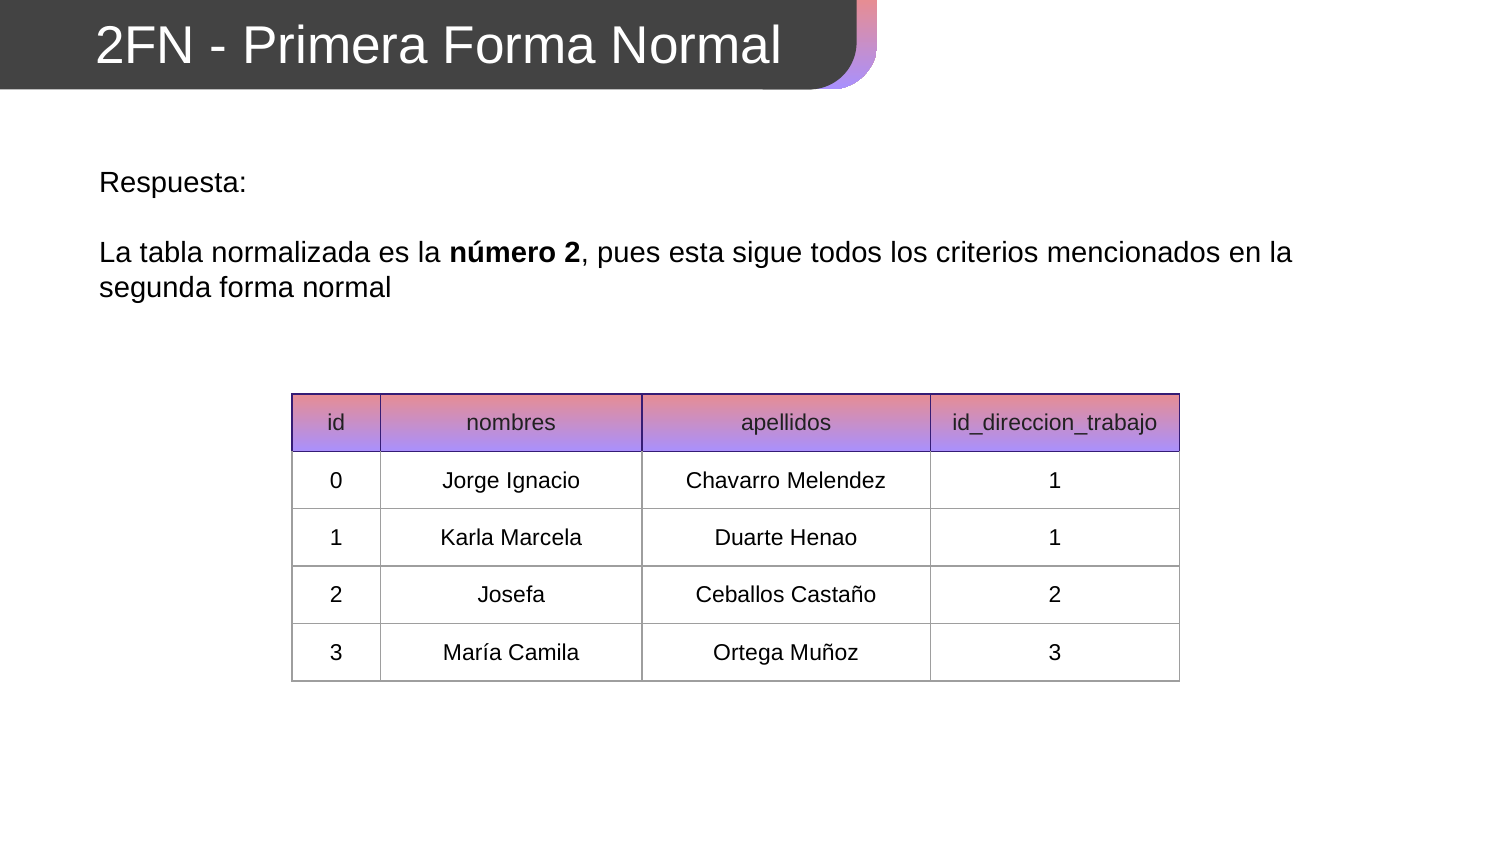

# 2FN - Primera Forma Normal

Respuesta:

La tabla normalizada es la número 2, pues esta sigue todos los criterios mencionados en la segunda forma normal
| id | nombres | apellidos | id\_direccion\_trabajo |
| --- | --- | --- | --- |
| 0 | Jorge Ignacio | Chavarro Melendez | 1 |
| 1 | Karla Marcela | Duarte Henao | 1 |
| 2 | Josefa | Ceballos Castaño | 2 |
| 3 | María Camila | Ortega Muñoz | 3 |